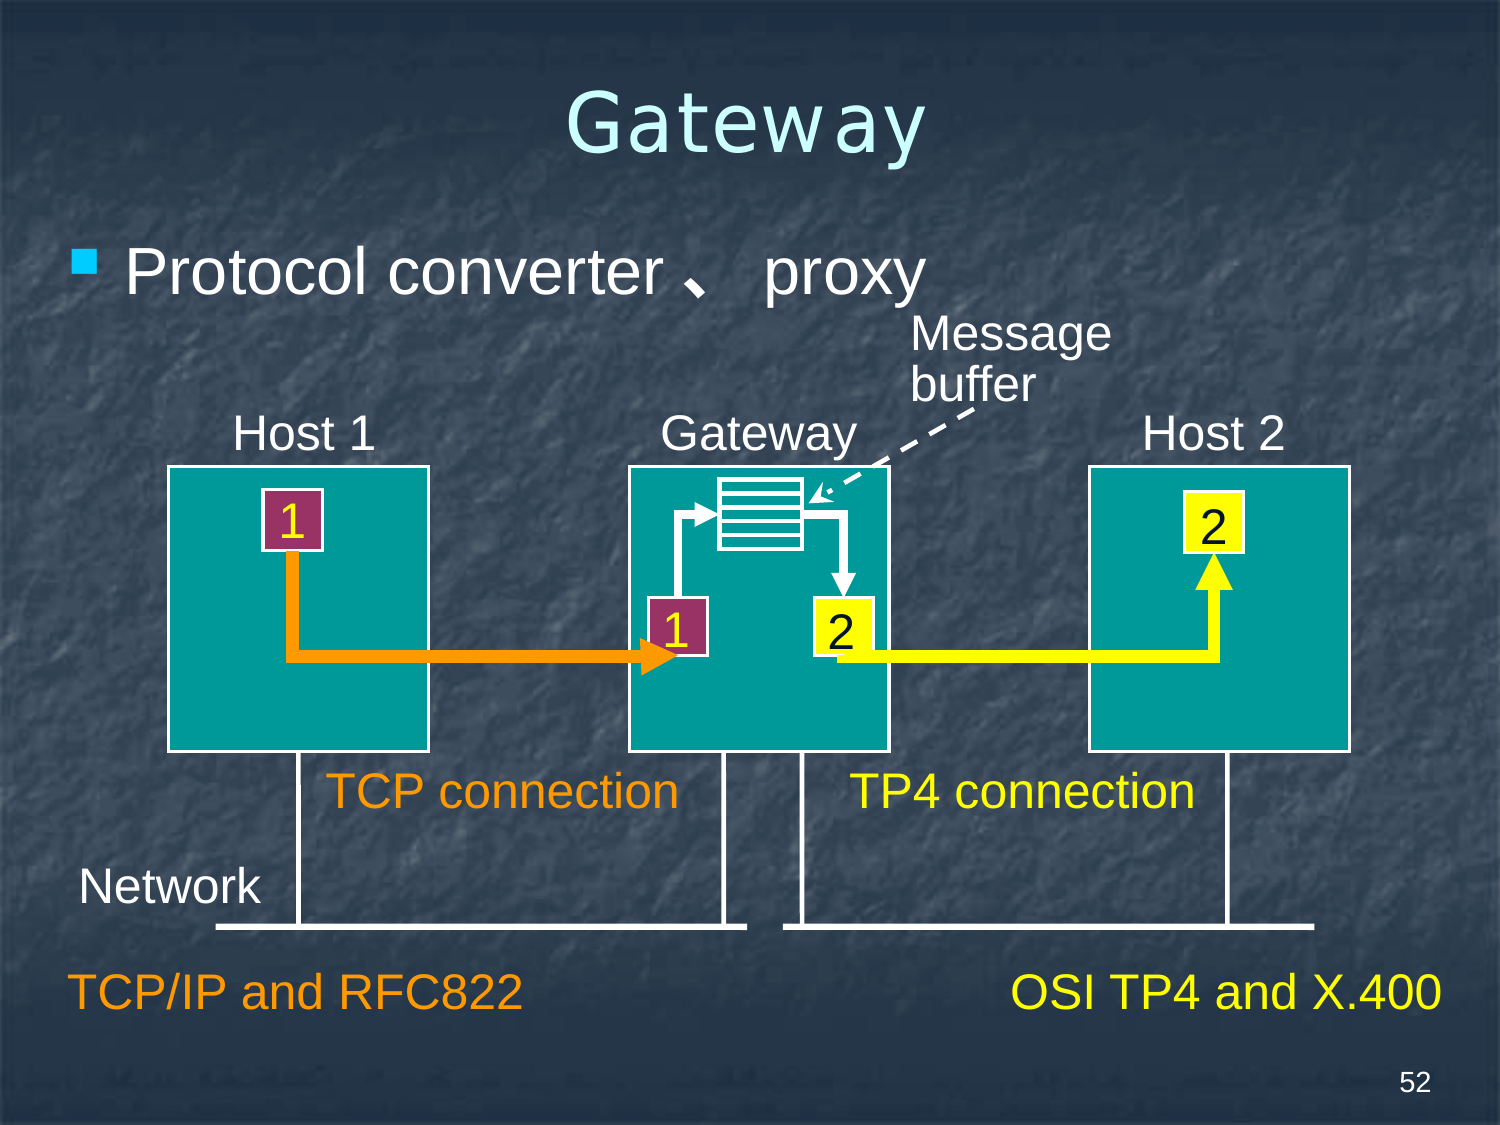

# Gateway
Protocol converter、proxy
Message
buffer
Gateway

1
2

Network

Host 1
Host 2

1
2

TCP connection
TP4 connection
TCP/IP and RFC822
OSI TP4 and X.400
52